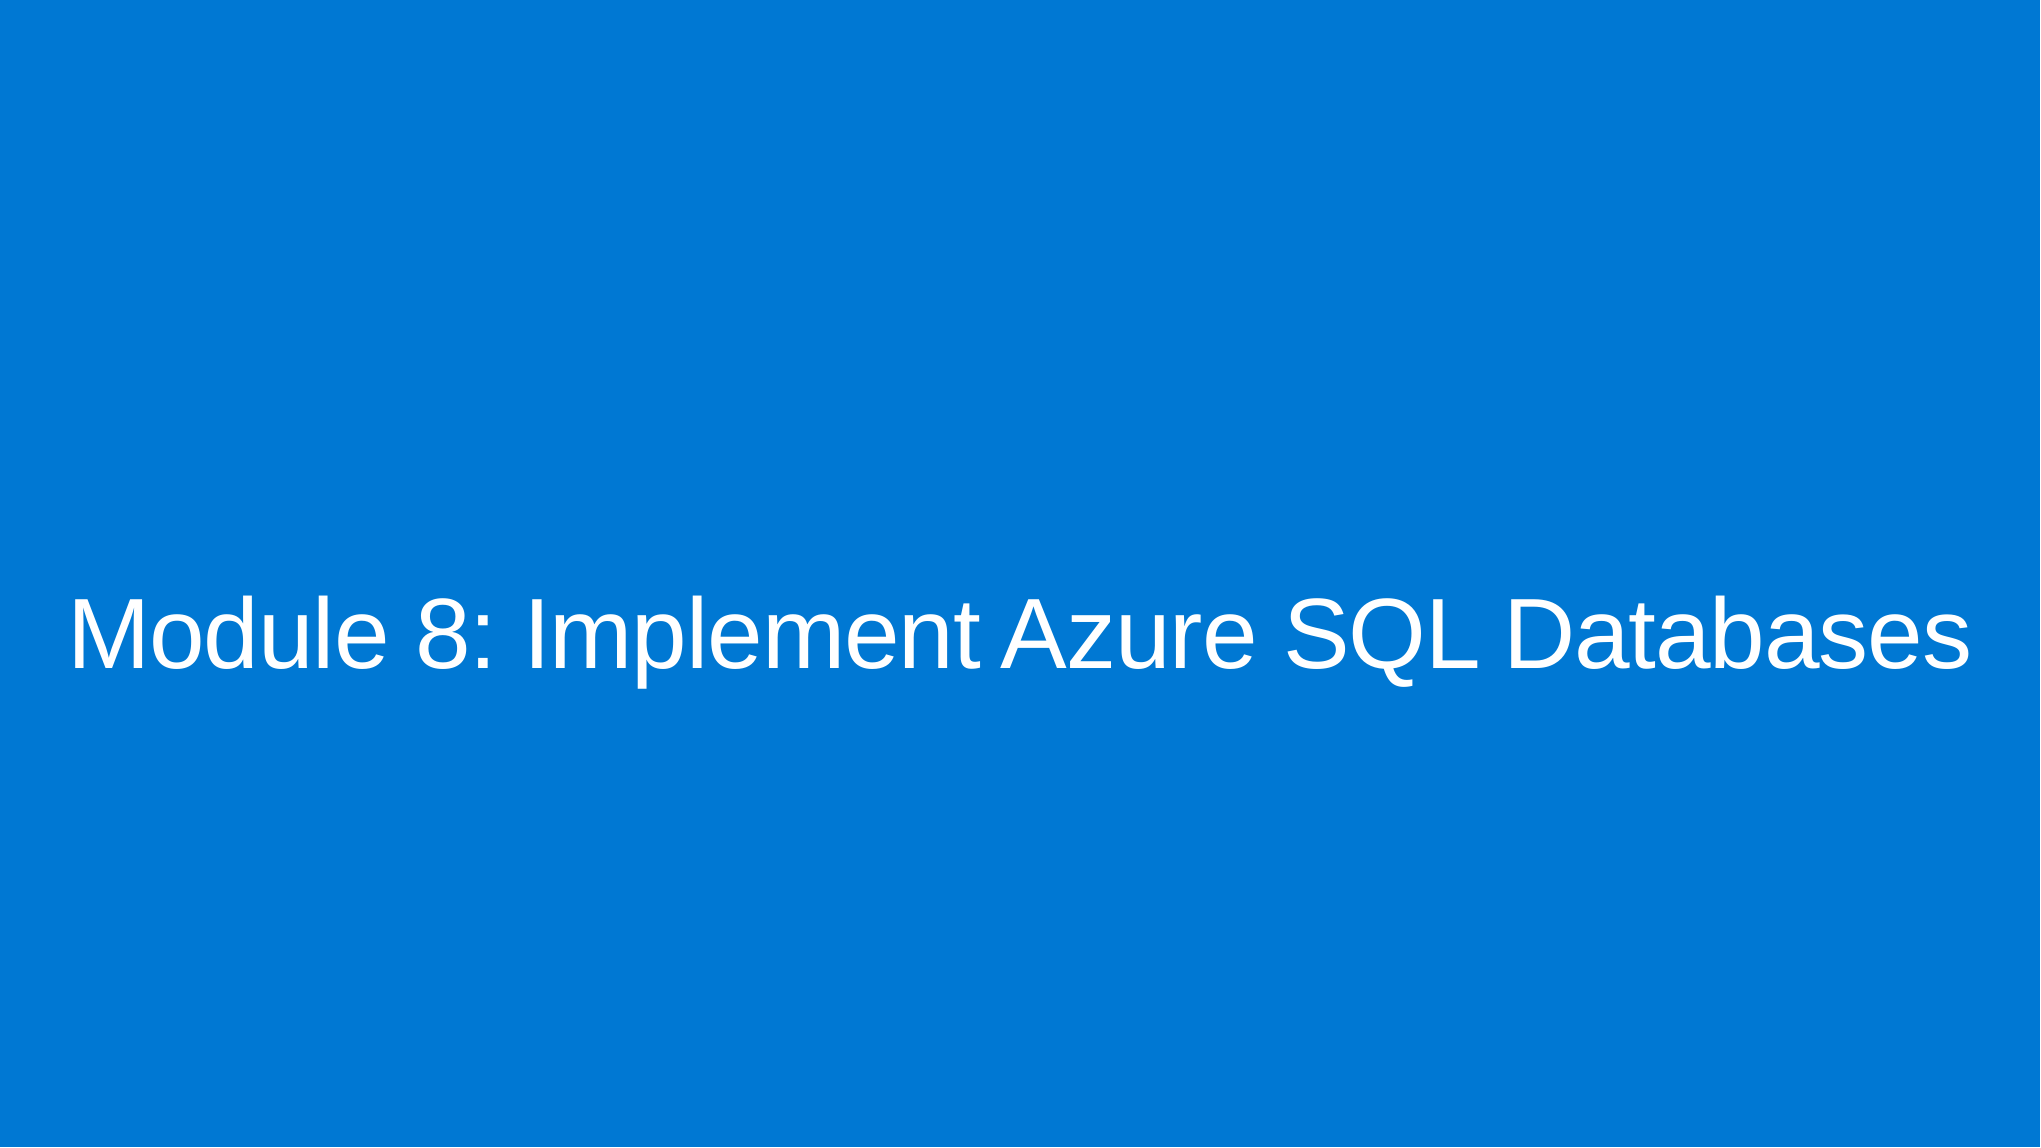

# Module 8: Implement Azure SQL Databases